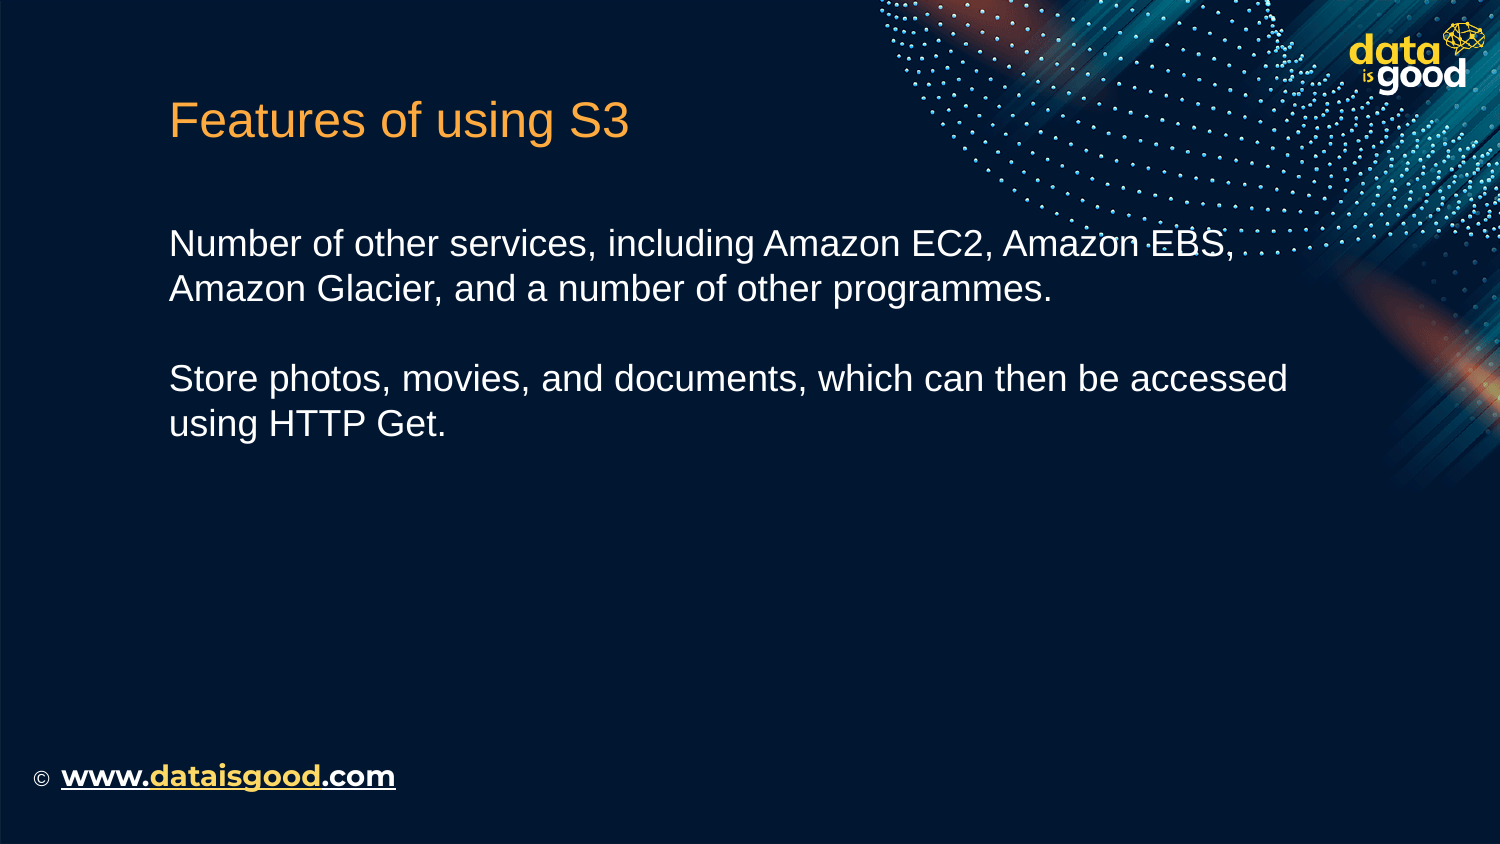

# Features of using S3
Number of other services, including Amazon EC2, Amazon EBS, Amazon Glacier, and a number of other programmes.

Store photos, movies, and documents, which can then be accessed using HTTP Get.